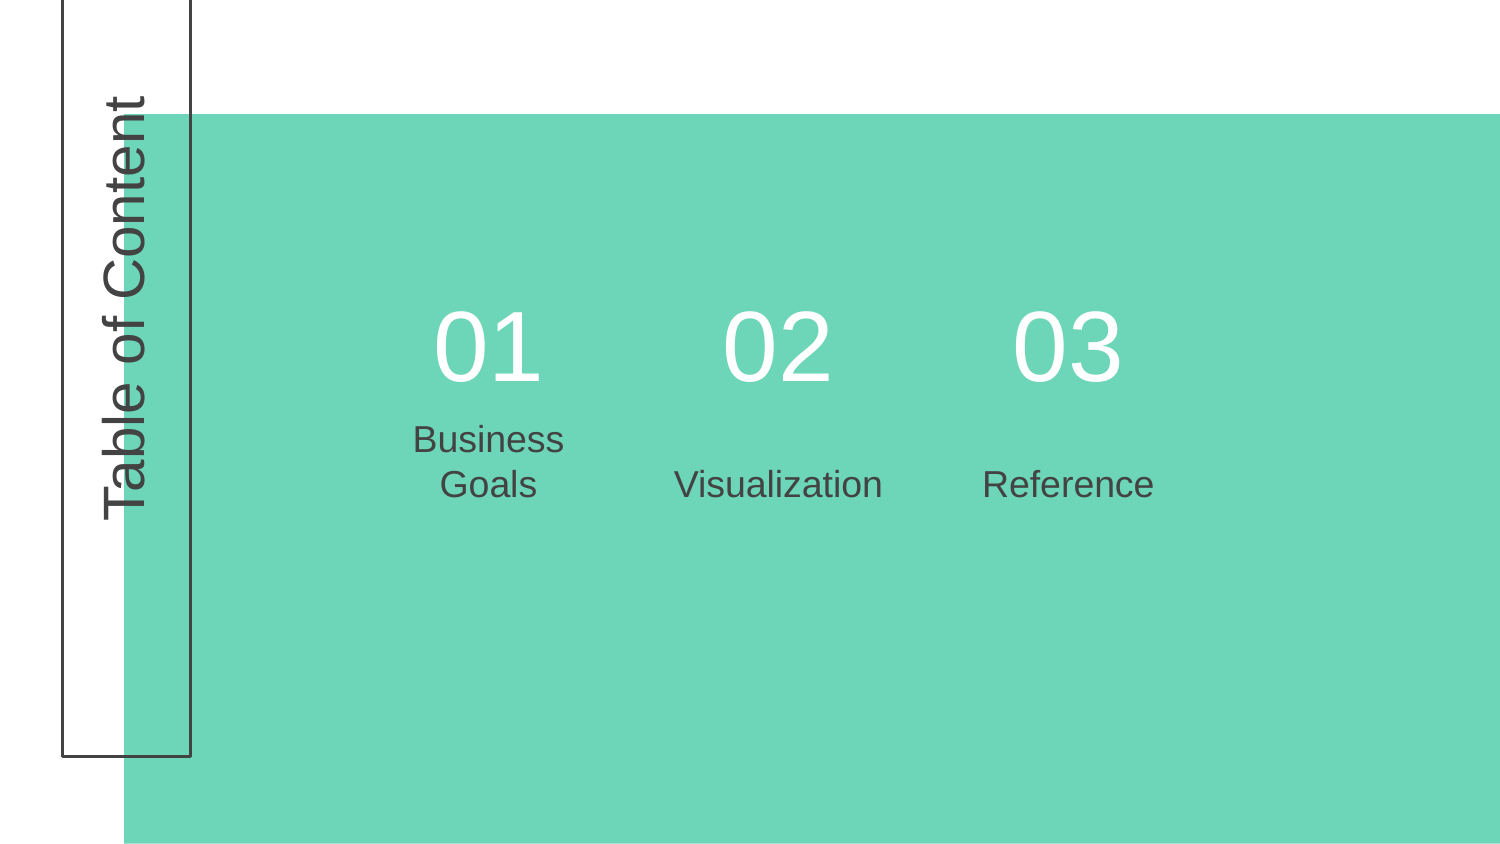

# Table of Content
01
02
03
Business Goals
Visualization
Reference